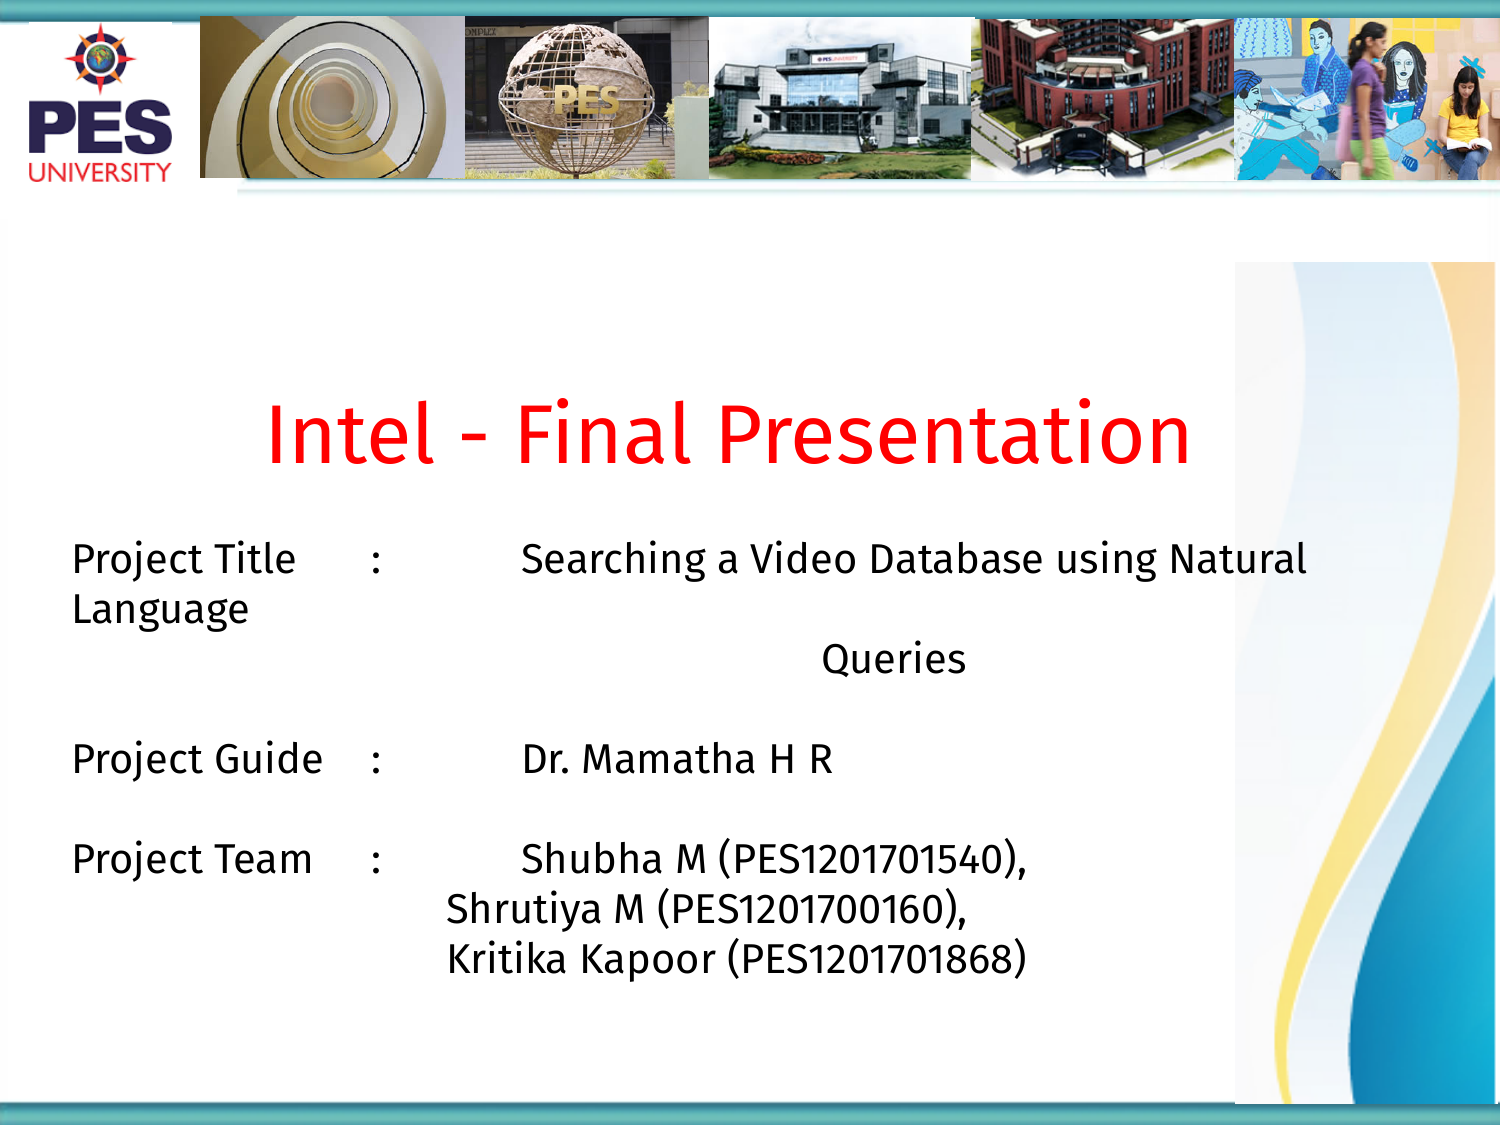

Intel - Final Presentation
Project Title	:	Searching a Video Database using Natural Language
 					Queries

Project Guide	:	Dr. Mamatha H R

Project Team 	:	Shubha M (PES1201701540),
Shrutiya M (PES1201700160),
Kritika Kapoor (PES1201701868)